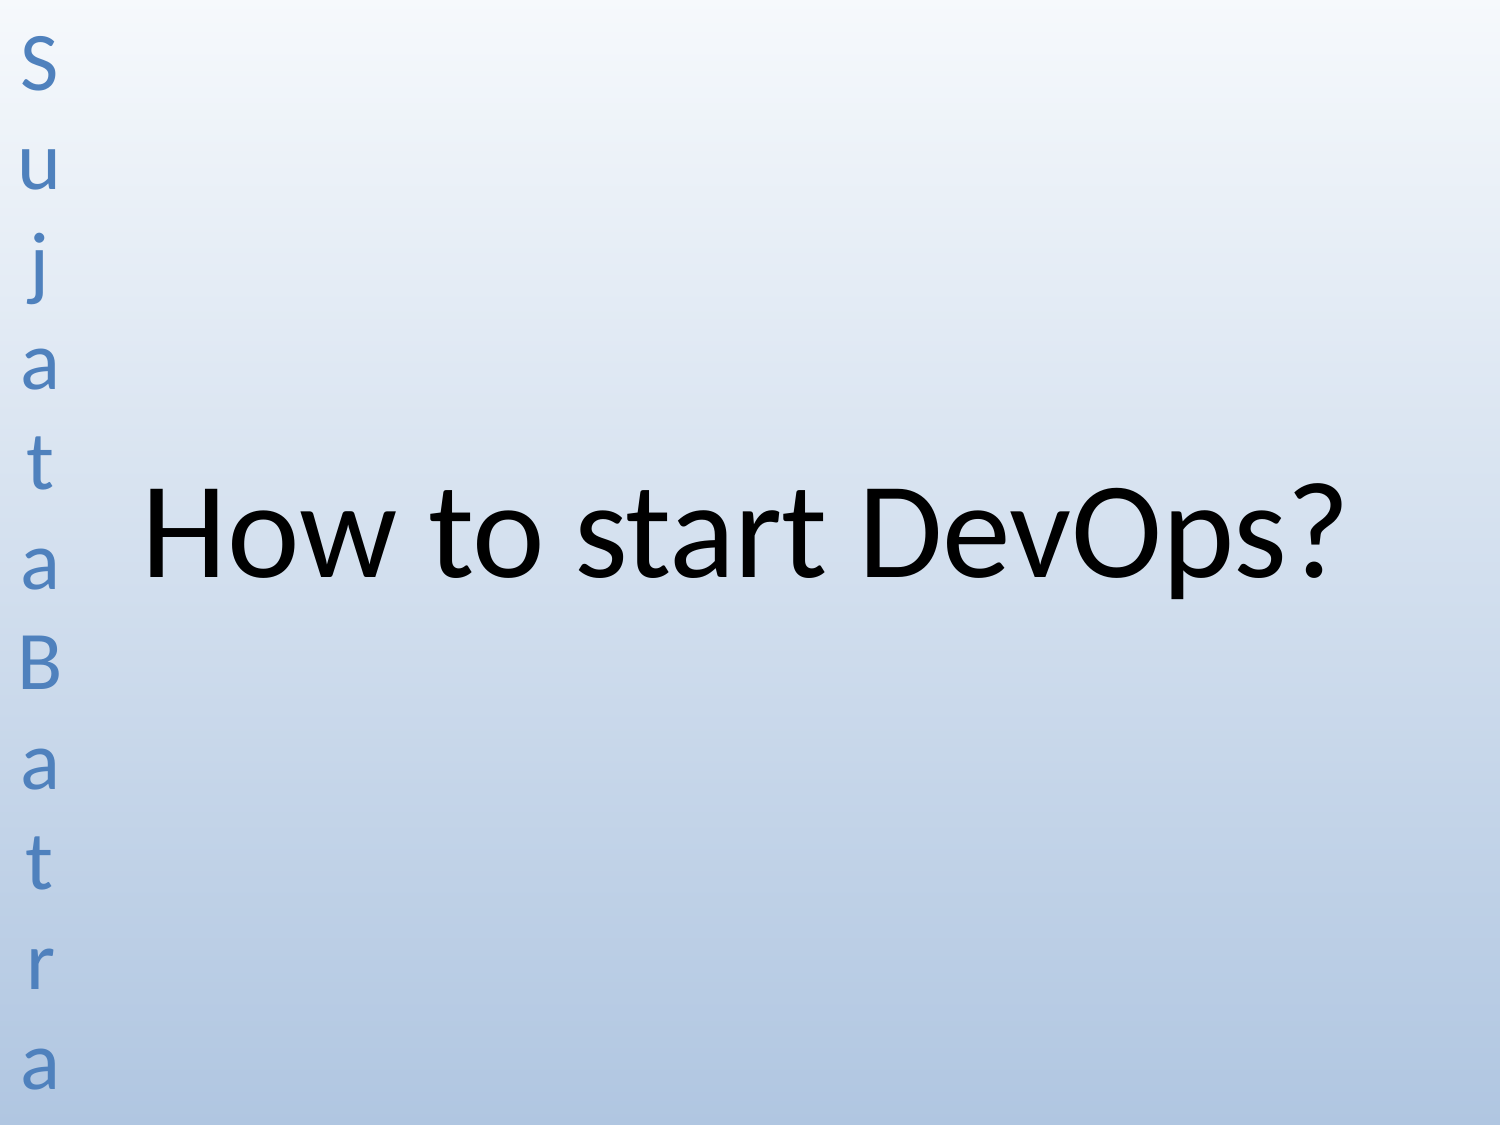

Sujata Batra
# How to start DevOps?